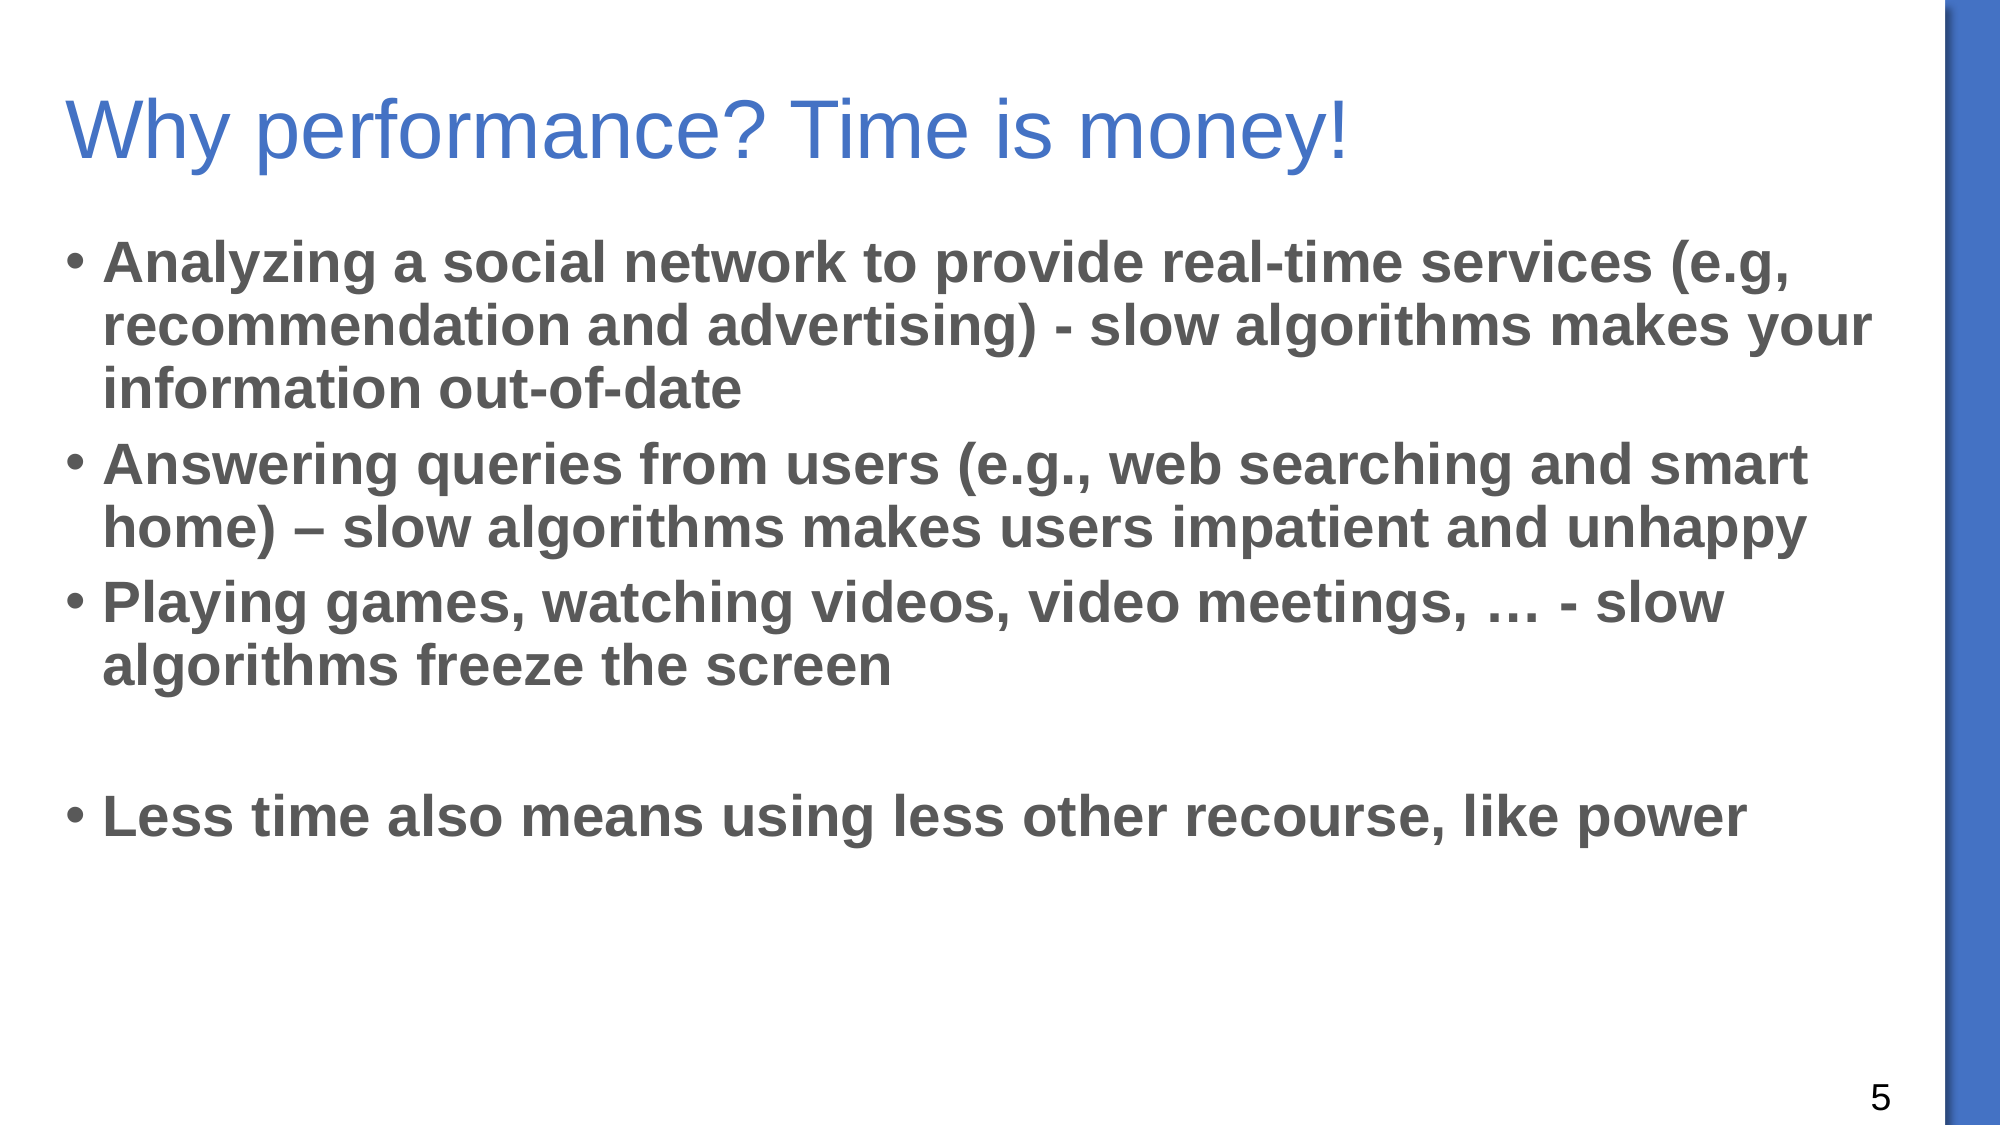

# Why performance? Time is money!
Analyzing a social network to provide real-time services (e.g,  recommendation and advertising) - slow algorithms makes your information out-of-date
Answering queries from users (e.g., web searching and smart home) – slow algorithms makes users impatient and unhappy
Playing games, watching videos, video meetings, … - slow algorithms freeze the screen

Less time also means using less other recourse, like power

5